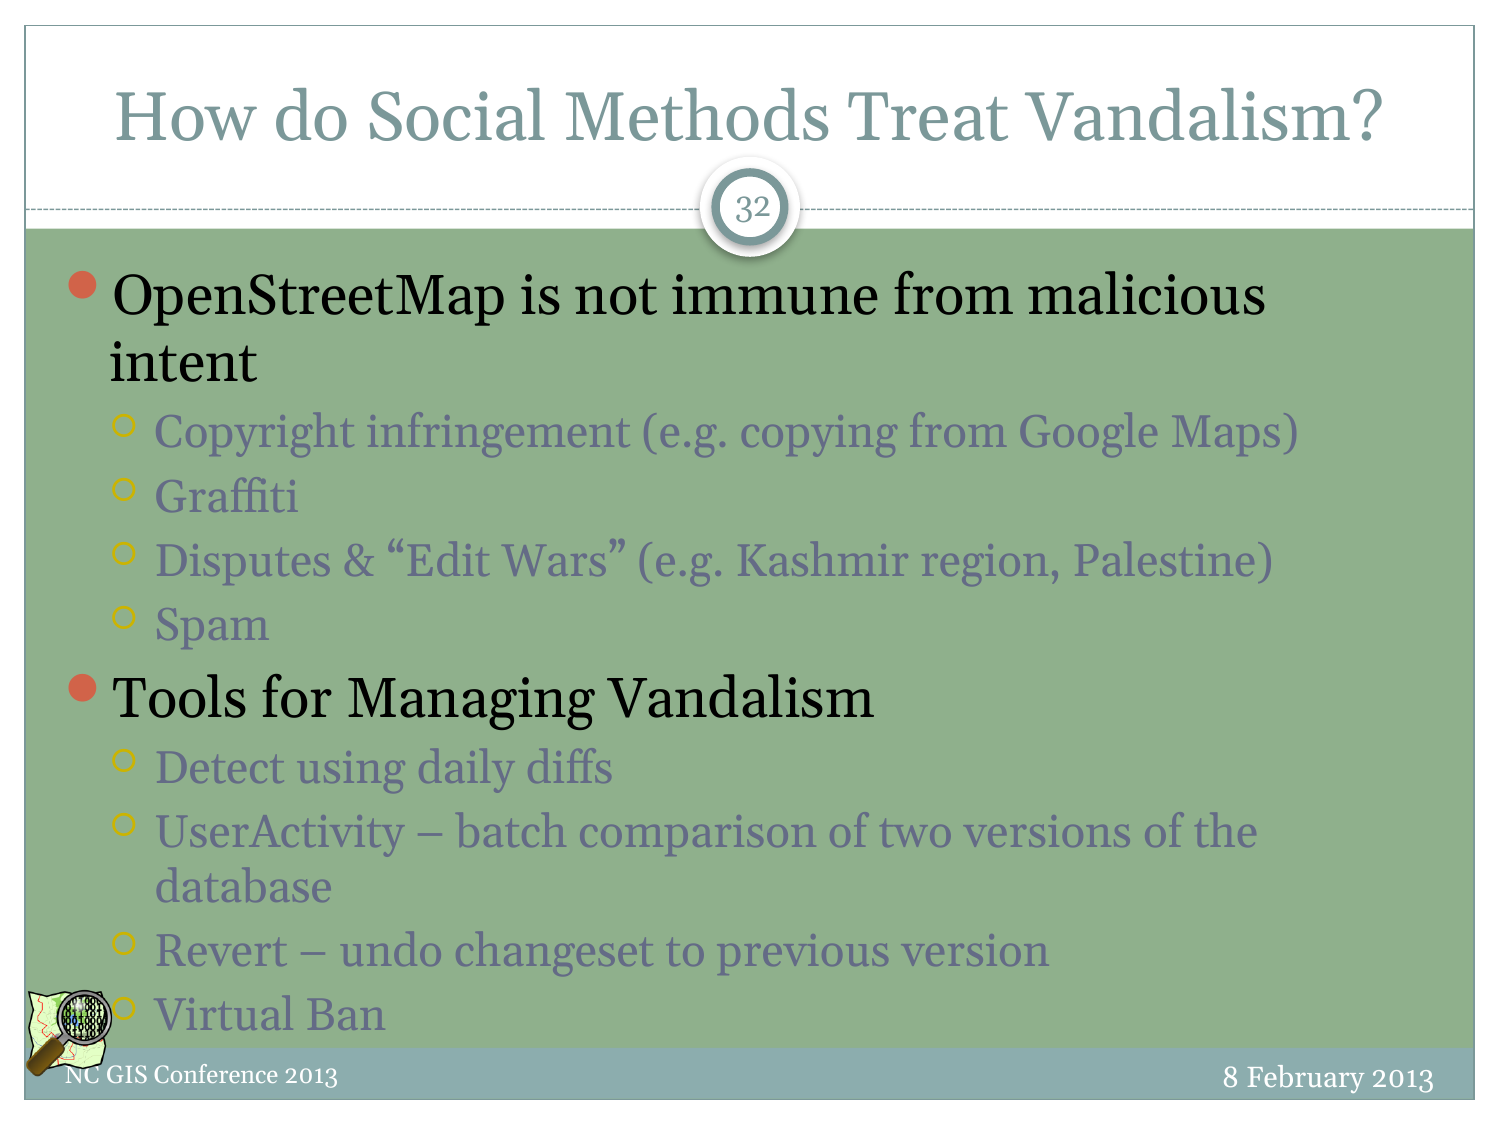

# How do Social Methods Treat Vandalism?
32
OpenStreetMap is not immune from malicious intent
Copyright infringement (e.g. copying from Google Maps)
Graffiti
Disputes & “Edit Wars” (e.g. Kashmir region, Palestine)
Spam
Tools for Managing Vandalism
Detect using daily diffs
UserActivity – batch comparison of two versions of the database
Revert – undo changeset to previous version
Virtual Ban

8 February 2013
NC GIS Conference 2013